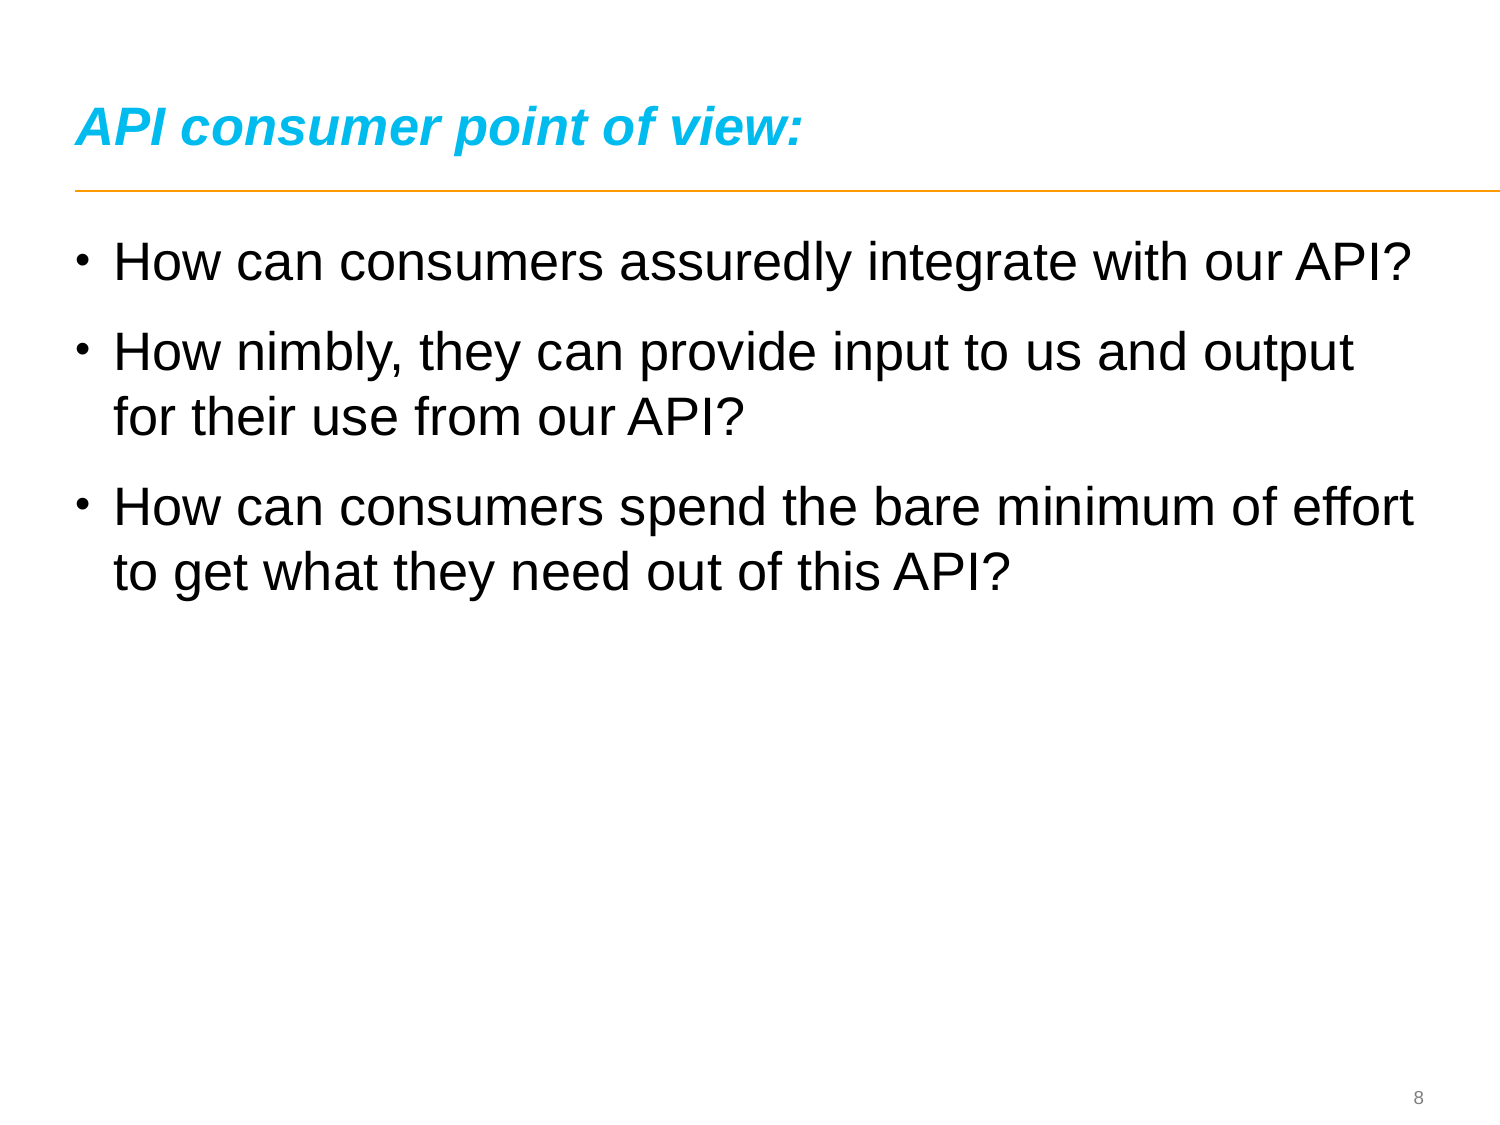

# API consumer point of view:
How can consumers assuredly integrate with our API?
How nimbly, they can provide input to us and output for their use from our API?
How can consumers spend the bare minimum of effort to get what they need out of this API?